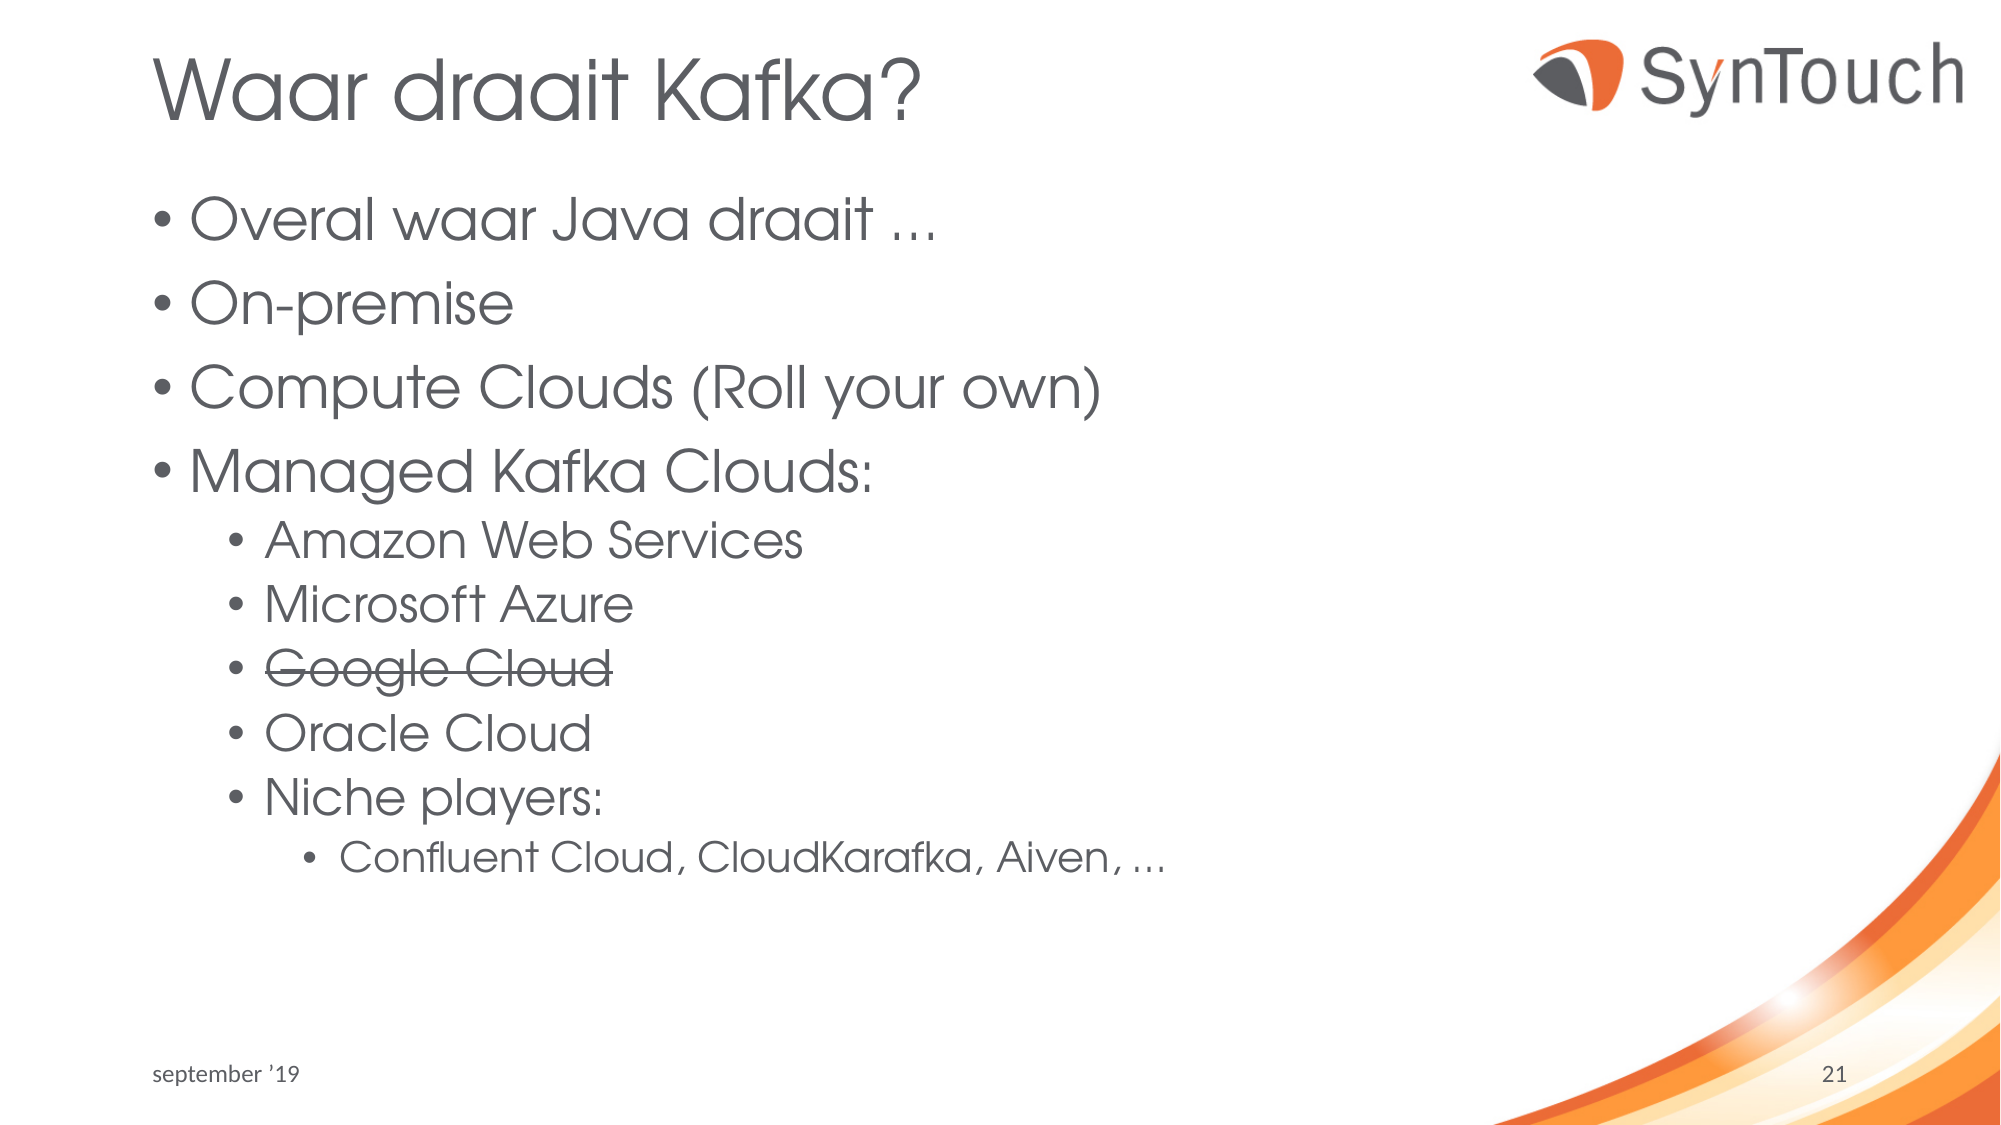

# Waar draait Kafka?
Overal waar Java draait …
On-premise
Compute Clouds (Roll your own)
Managed Kafka Clouds:
Amazon Web Services
Microsoft Azure
Google Cloud
Oracle Cloud
Niche players:
Confluent Cloud, CloudKarafka, Aiven, …
september ’19
21